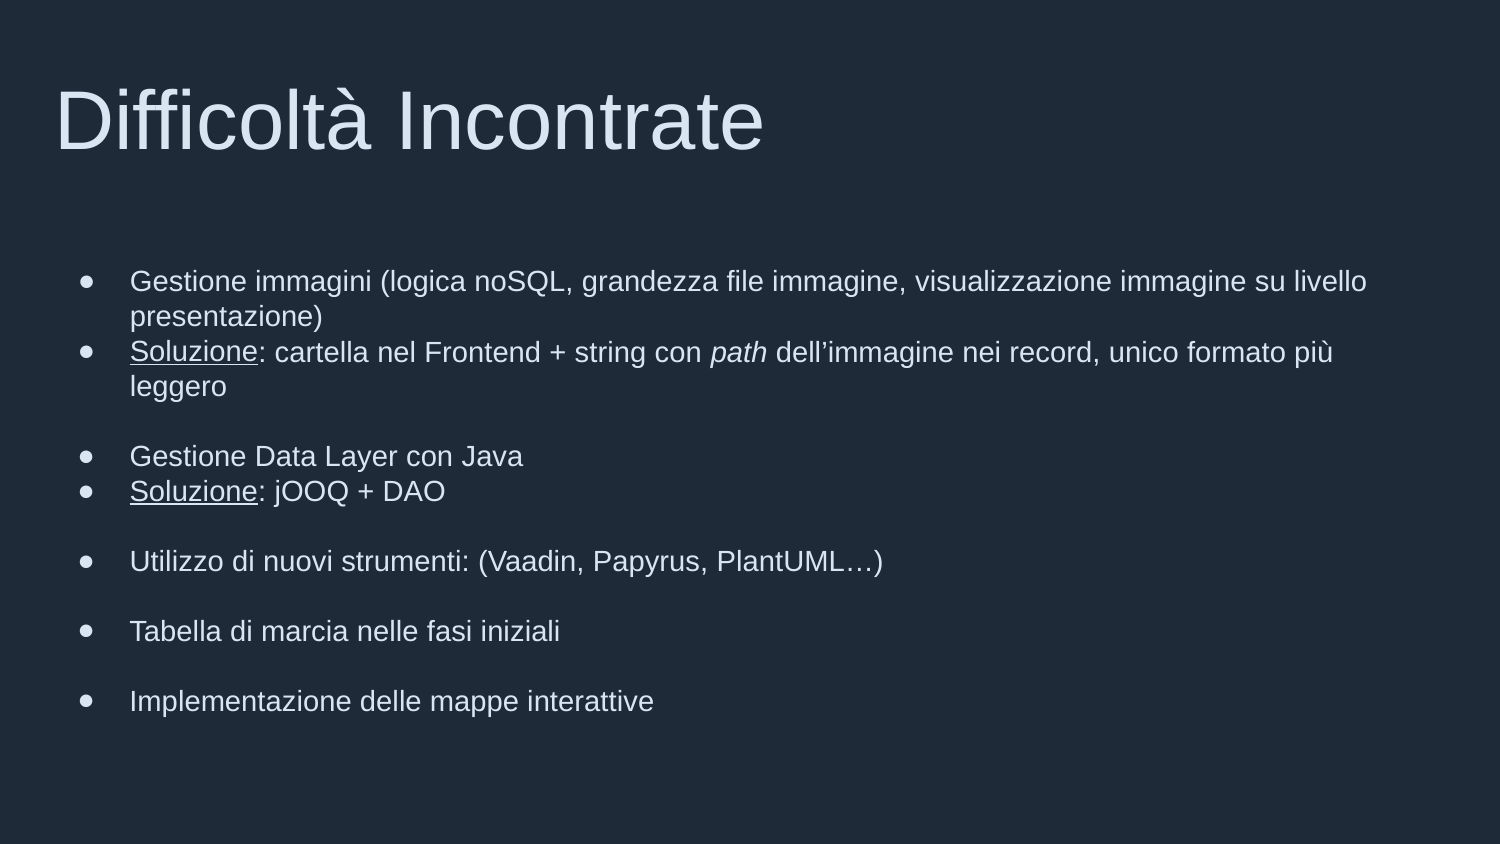

Difficoltà Incontrate
Gestione immagini (logica noSQL, grandezza file immagine, visualizzazione immagine su livello presentazione)
Soluzione: cartella nel Frontend + string con path dell’immagine nei record, unico formato più leggero

Gestione Data Layer con Java
Soluzione: jOOQ + DAO

Utilizzo di nuovi strumenti: (Vaadin, Papyrus, PlantUML…)

Tabella di marcia nelle fasi iniziali

Implementazione delle mappe interattive